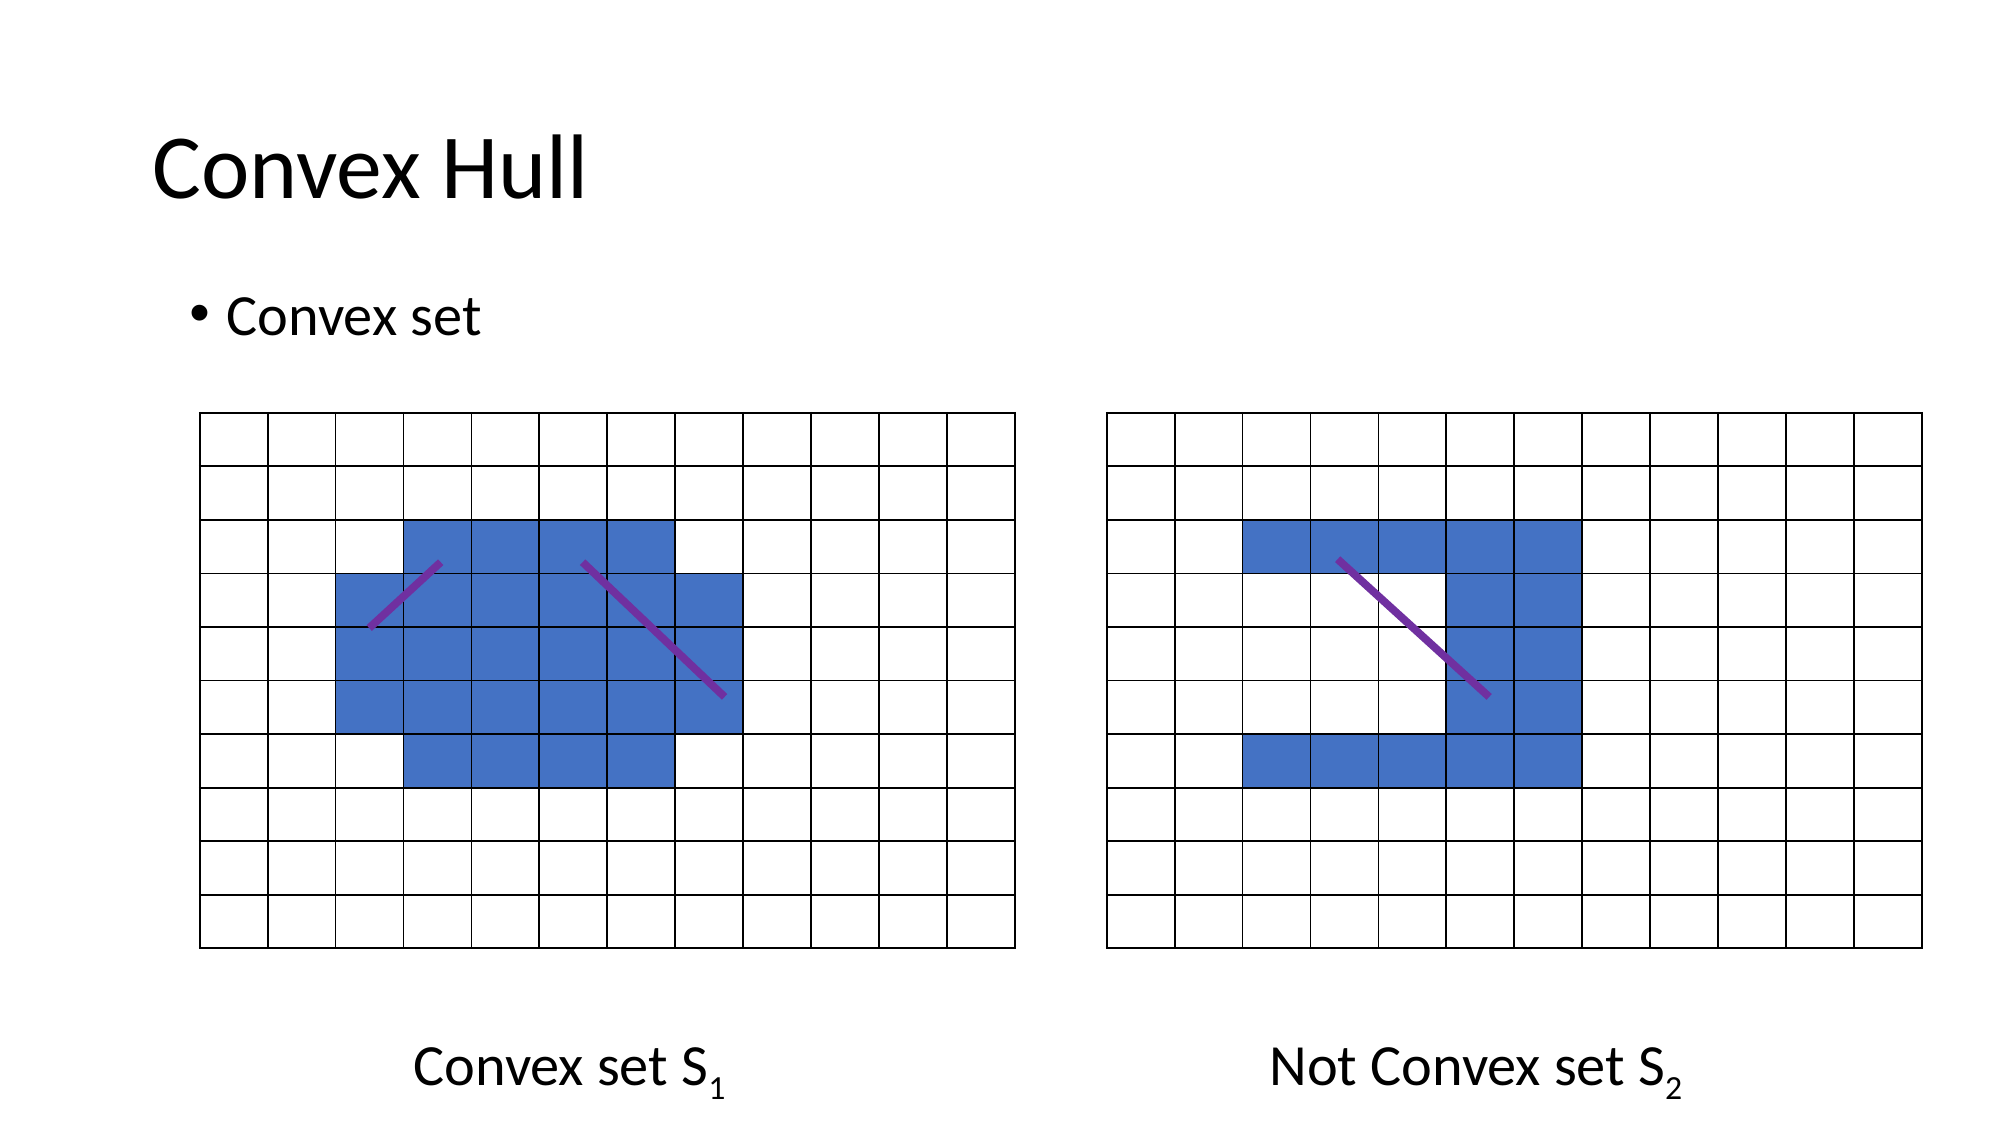

# Convex Hull
Convex set
|  |  |  |  |  |  |  |  |  |  |  |  |
| --- | --- | --- | --- | --- | --- | --- | --- | --- | --- | --- | --- |
|  |  |  |  |  |  |  |  |  |  |  |  |
|  |  |  |  |  |  |  |  |  |  |  |  |
|  |  |  |  |  |  |  |  |  |  |  |  |
|  |  |  |  |  |  |  |  |  |  |  |  |
|  |  |  |  |  |  |  |  |  |  |  |  |
|  |  |  |  |  |  |  |  |  |  |  |  |
|  |  |  |  |  |  |  |  |  |  |  |  |
|  |  |  |  |  |  |  |  |  |  |  |  |
|  |  |  |  |  |  |  |  |  |  |  |  |
|  |  |  |  |  |  |  |  |  |  |  |  |
| --- | --- | --- | --- | --- | --- | --- | --- | --- | --- | --- | --- |
|  |  |  |  |  |  |  |  |  |  |  |  |
|  |  |  |  |  |  |  |  |  |  |  |  |
|  |  |  |  |  |  |  |  |  |  |  |  |
|  |  |  |  |  |  |  |  |  |  |  |  |
|  |  |  |  |  |  |  |  |  |  |  |  |
|  |  |  |  |  |  |  |  |  |  |  |  |
|  |  |  |  |  |  |  |  |  |  |  |  |
|  |  |  |  |  |  |  |  |  |  |  |  |
|  |  |  |  |  |  |  |  |  |  |  |  |
Not Convex set S2
Convex set S1